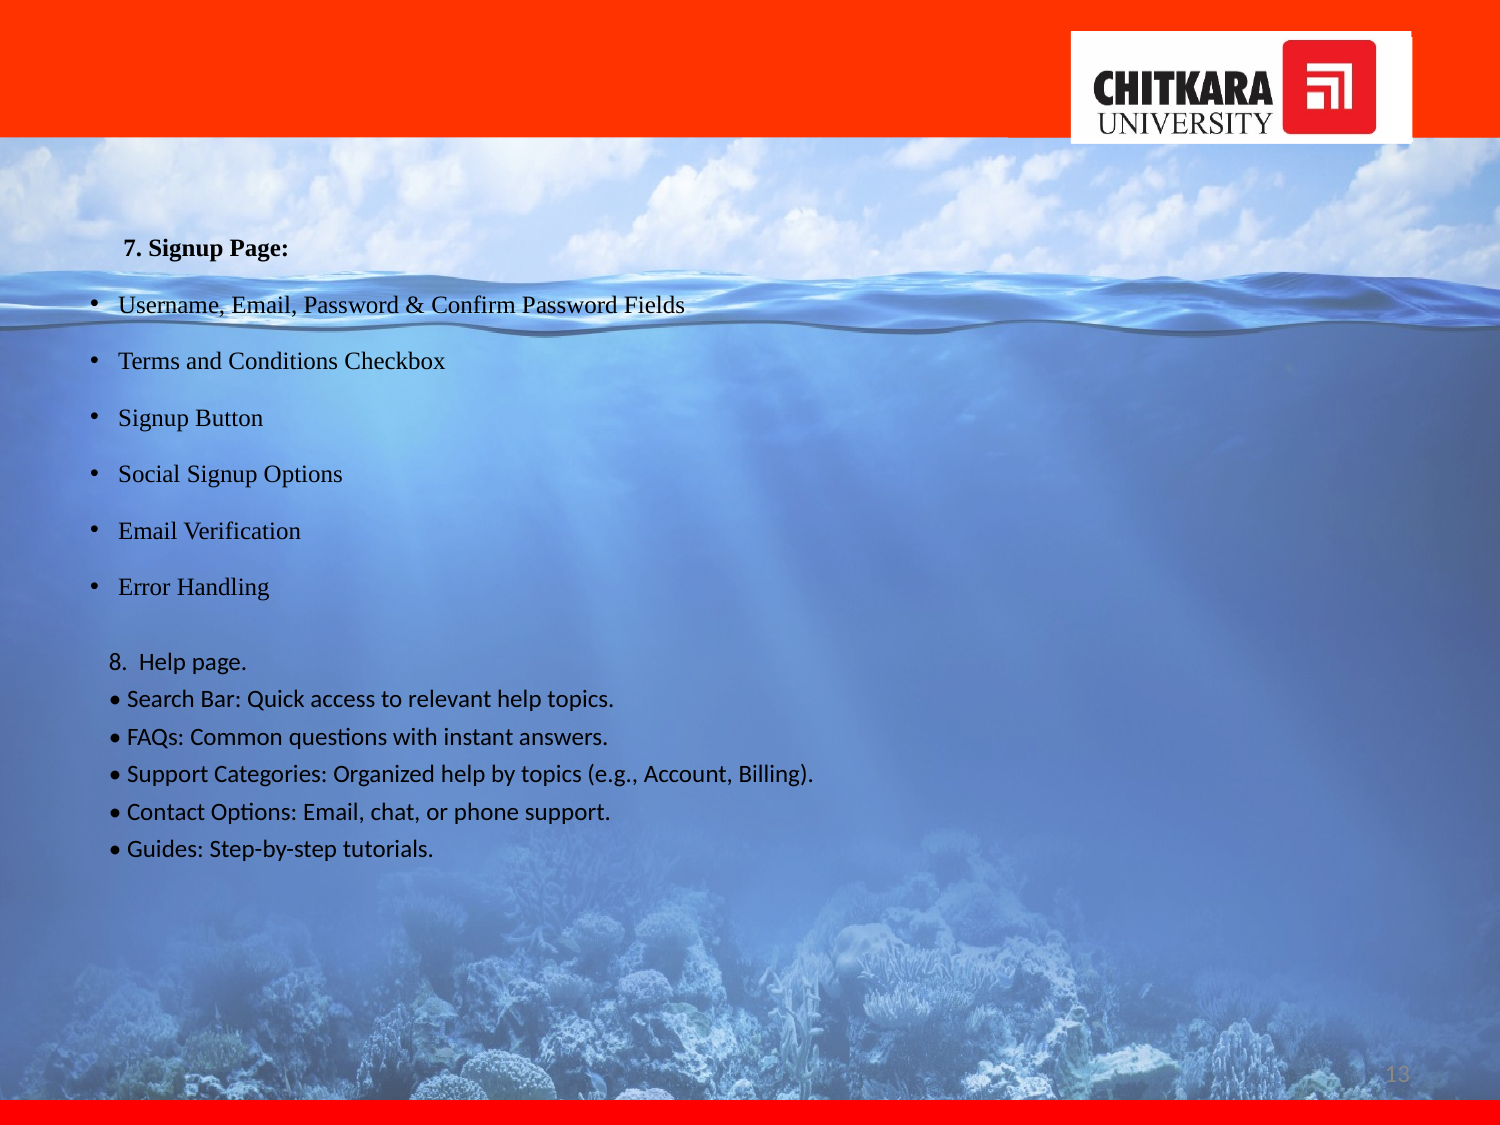

7. Signup Page:
Username, Email, Password & Confirm Password Fields
Terms and Conditions Checkbox
Signup Button
Social Signup Options
Email Verification
Error Handling

8.  Help page.
• Search Bar: Quick access to relevant help topics.
• FAQs: Common questions with instant answers.
• Support Categories: Organized help by topics (e.g., Account, Billing).
• Contact Options: Email, chat, or phone support.
• Guides: Step-by-step tutorials.

13